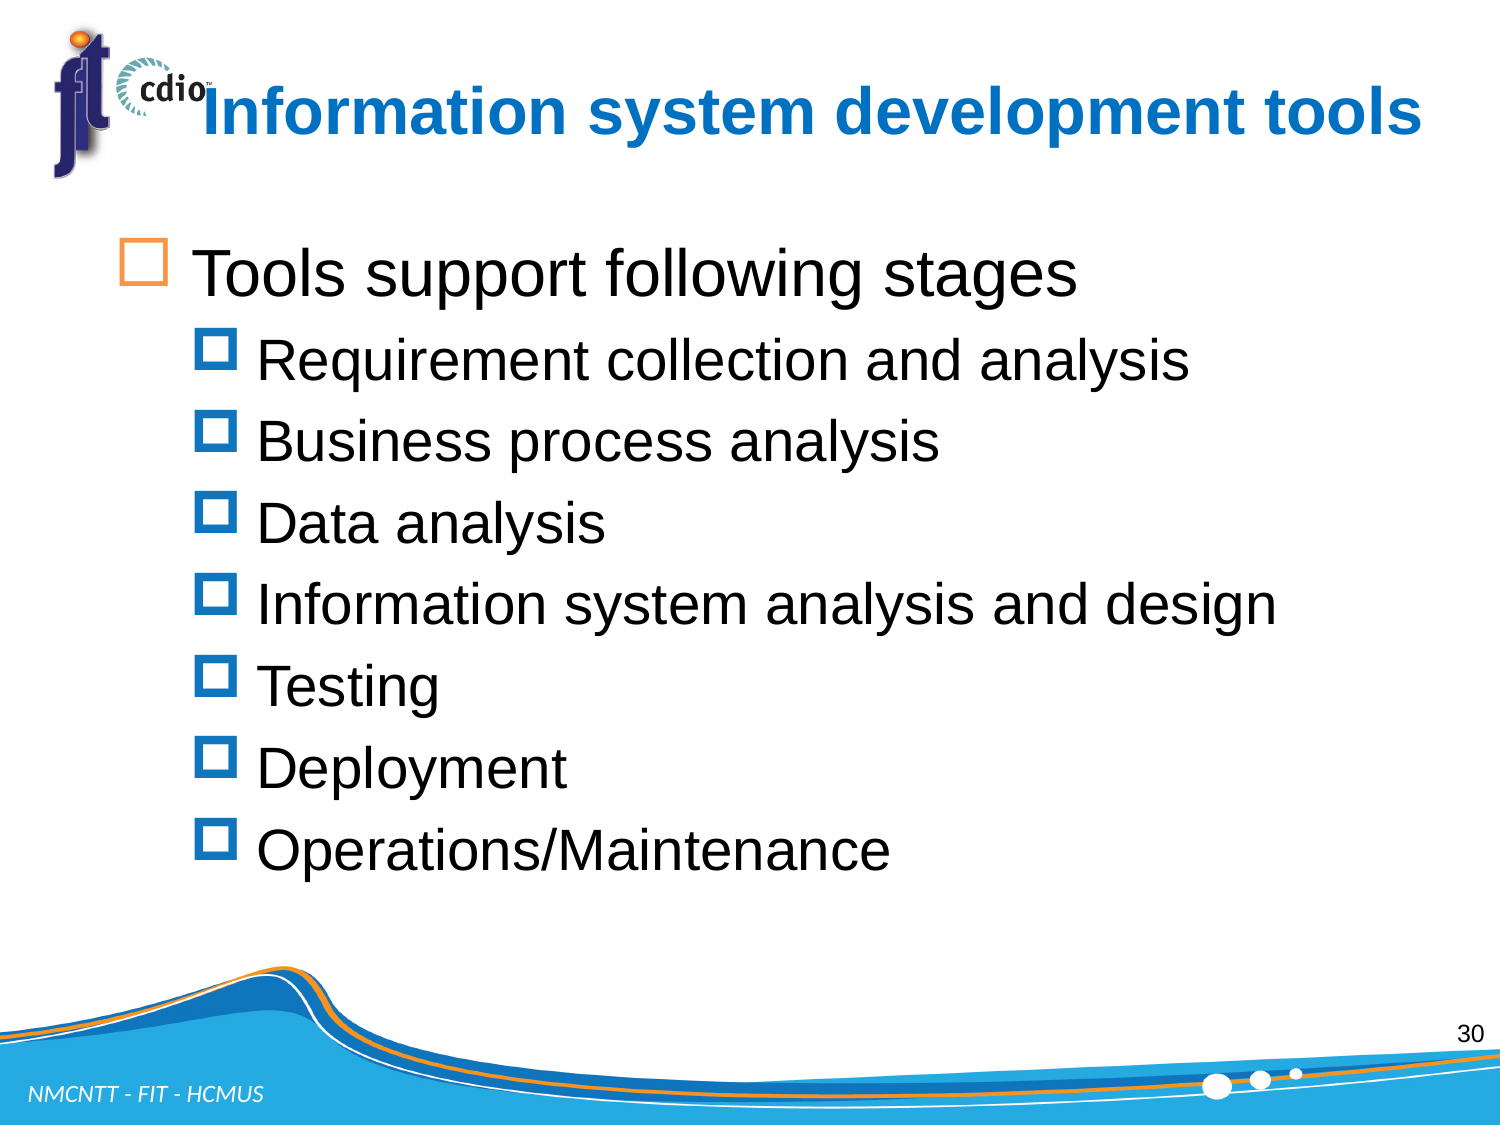

# Information system development tools

Tools support following stages
Requirement collection and analysis
Business process analysis
Data analysis
Information system analysis and design
Testing
Deployment
Operations/Maintenance
30
NMCNTT - FIT - HCMUS